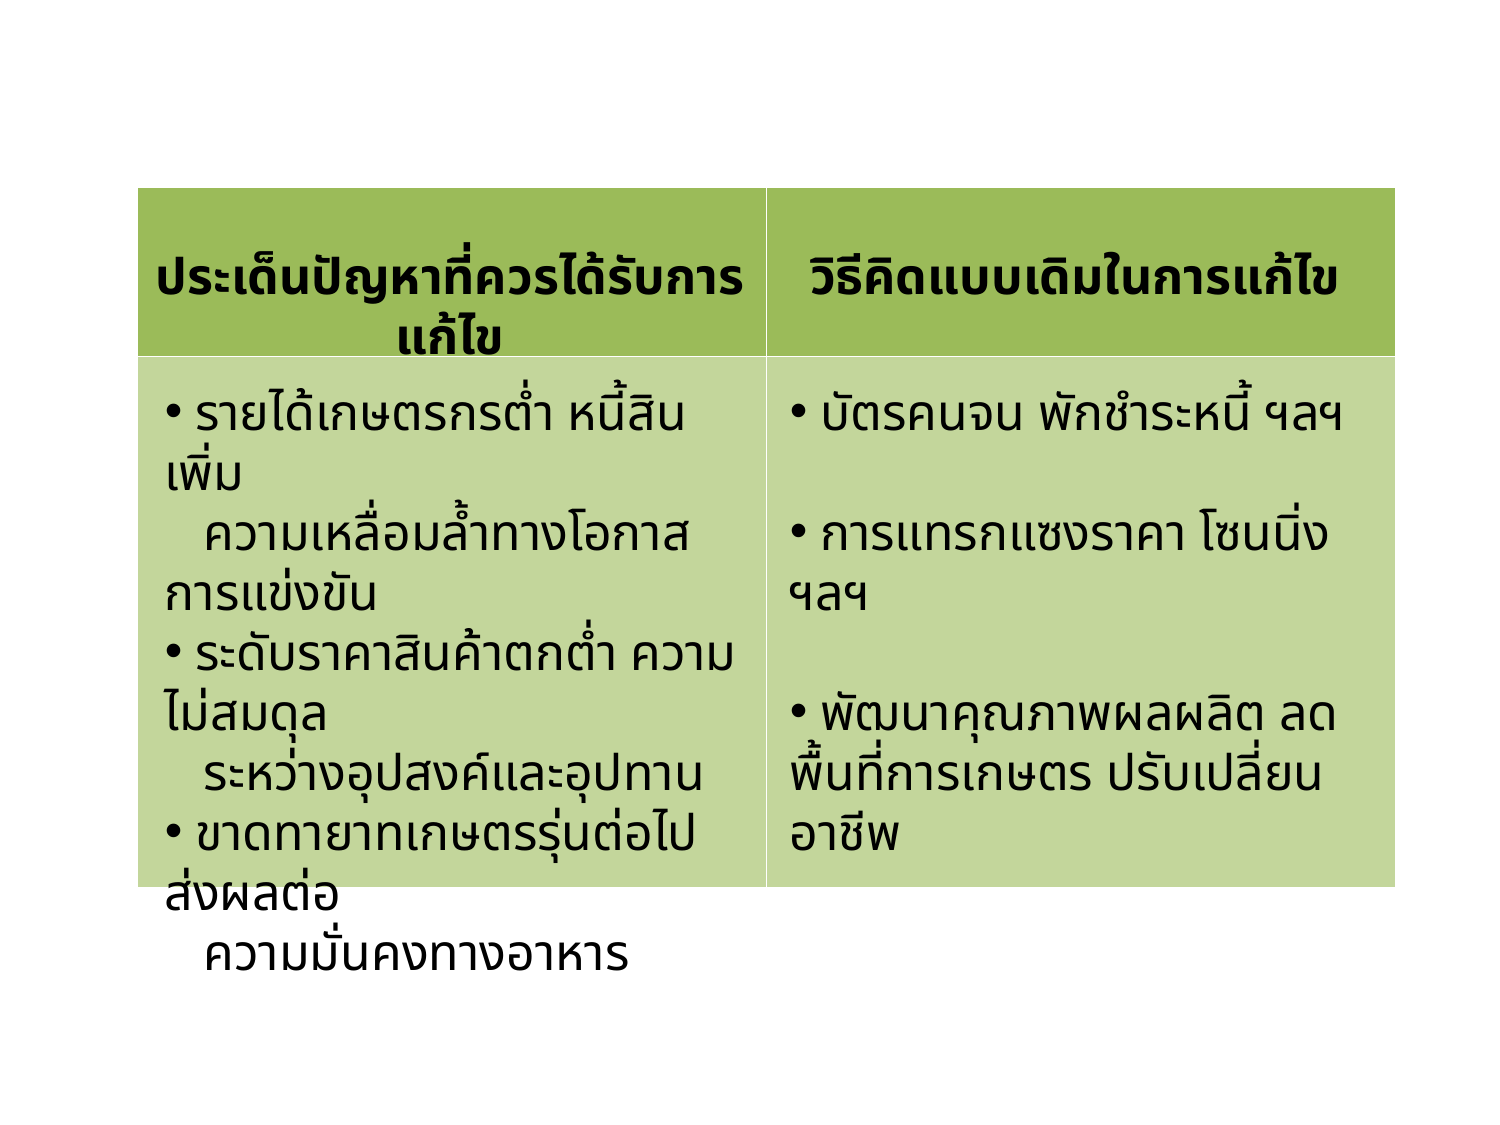

|  |  |
| --- | --- |
|  |  |
วิธีคิดแบบเดิมในการแก้ไข
ประเด็นปัญหาที่ควรได้รับการแก้ไข
 รายได้เกษตรกรต่ำ หนี้สินเพิ่ม
   ความเหลื่อมล้ำทางโอกาสการแข่งขัน
 ระดับราคาสินค้าตกต่ำ ความไม่สมดุล
   ระหว่างอุปสงค์และอุปทาน
 ขาดทายาทเกษตรรุ่นต่อไป ส่งผลต่อ
   ความมั่นคงทางอาหาร

 บัตรคนจน พักชำระหนี้ ฯลฯ

 การแทรกแซงราคา โซนนิ่ง ฯลฯ

 พัฒนาคุณภาพผลผลิต ลดพื้นที่การเกษตร ปรับเปลี่ยนอาชีพ